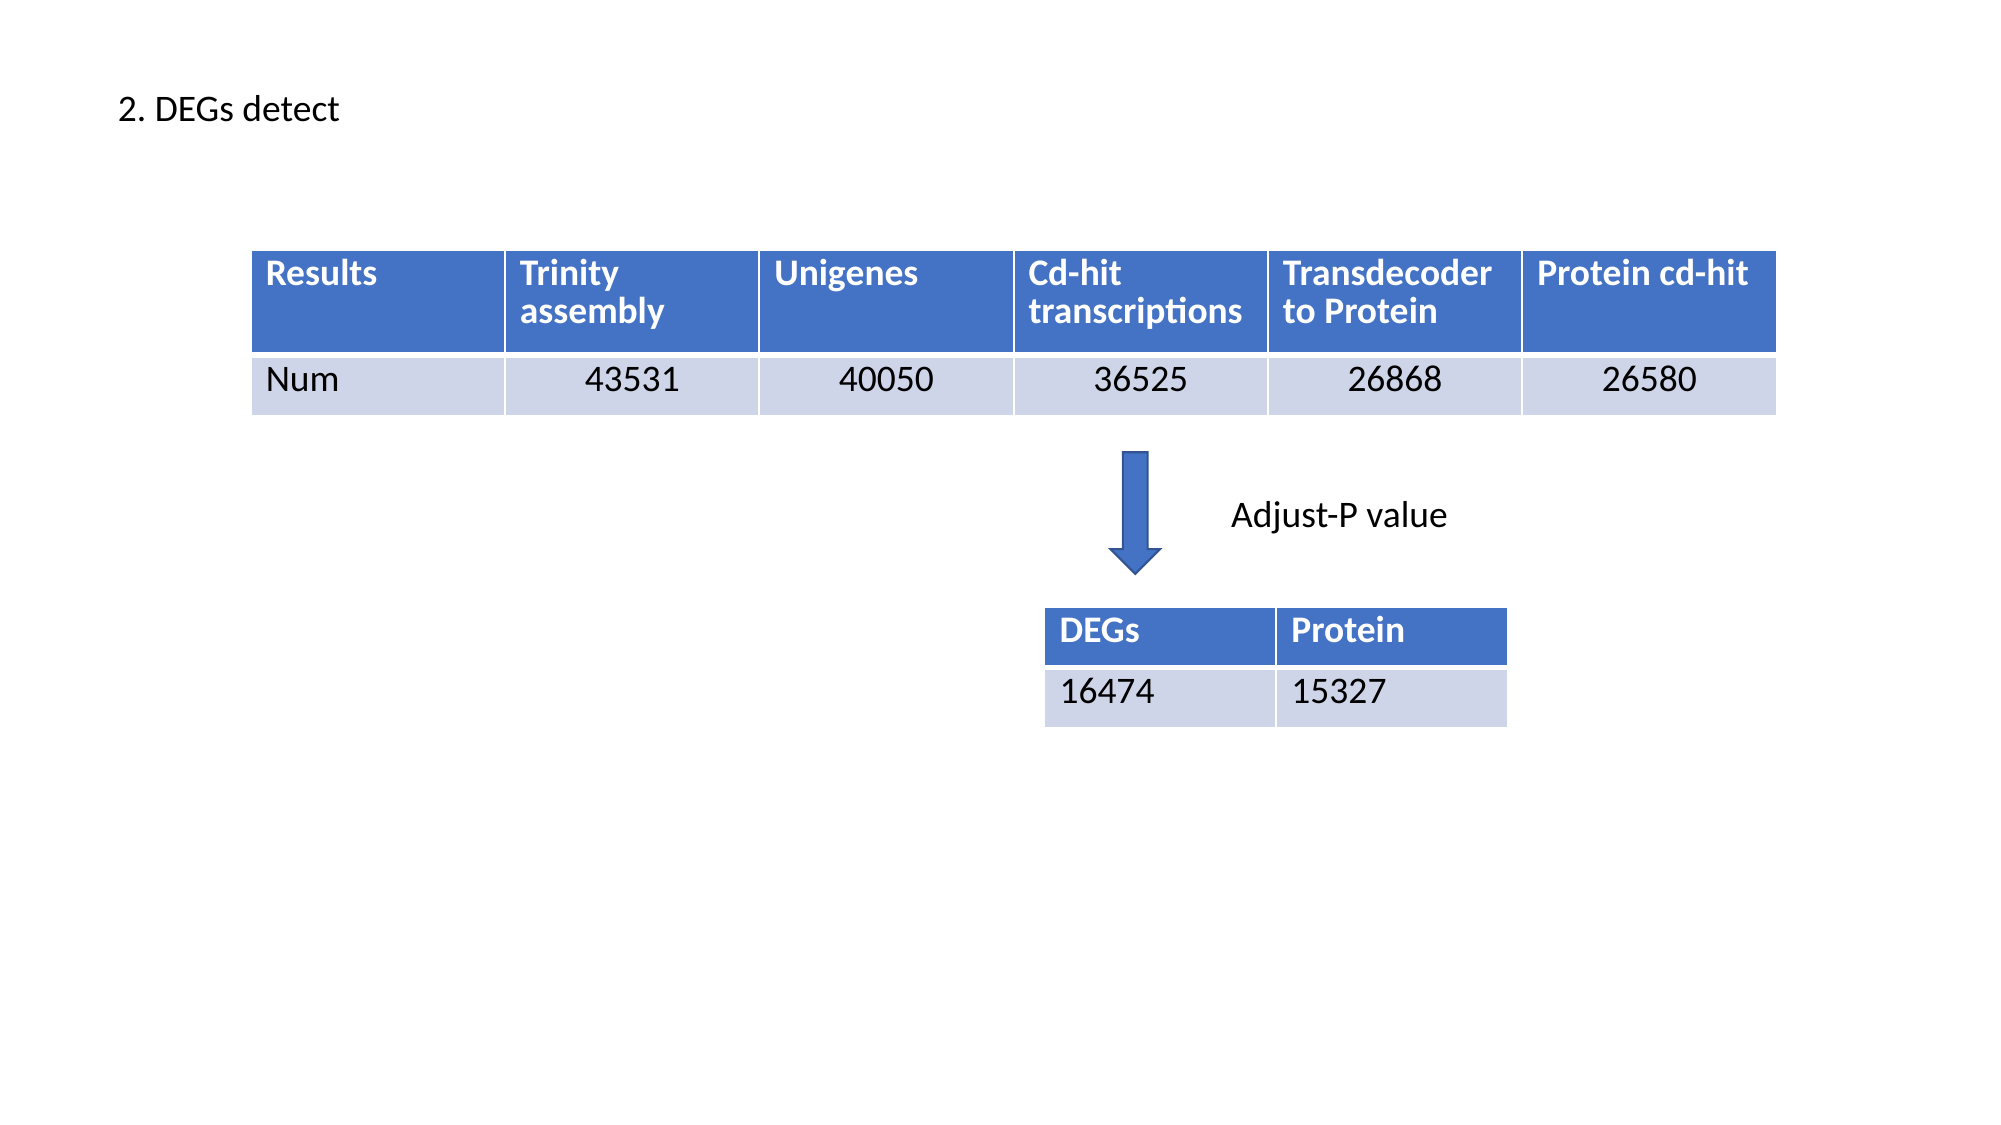

2. DEGs detect
| Results | Trinity assembly | Unigenes | Cd-hit transcriptions | Transdecoder to Protein | Protein cd-hit |
| --- | --- | --- | --- | --- | --- |
| Num | 43531 | 40050 | 36525 | 26868 | 26580 |

Adjust-P value
| DEGs | Protein |
| --- | --- |
| 16474 | 15327 |